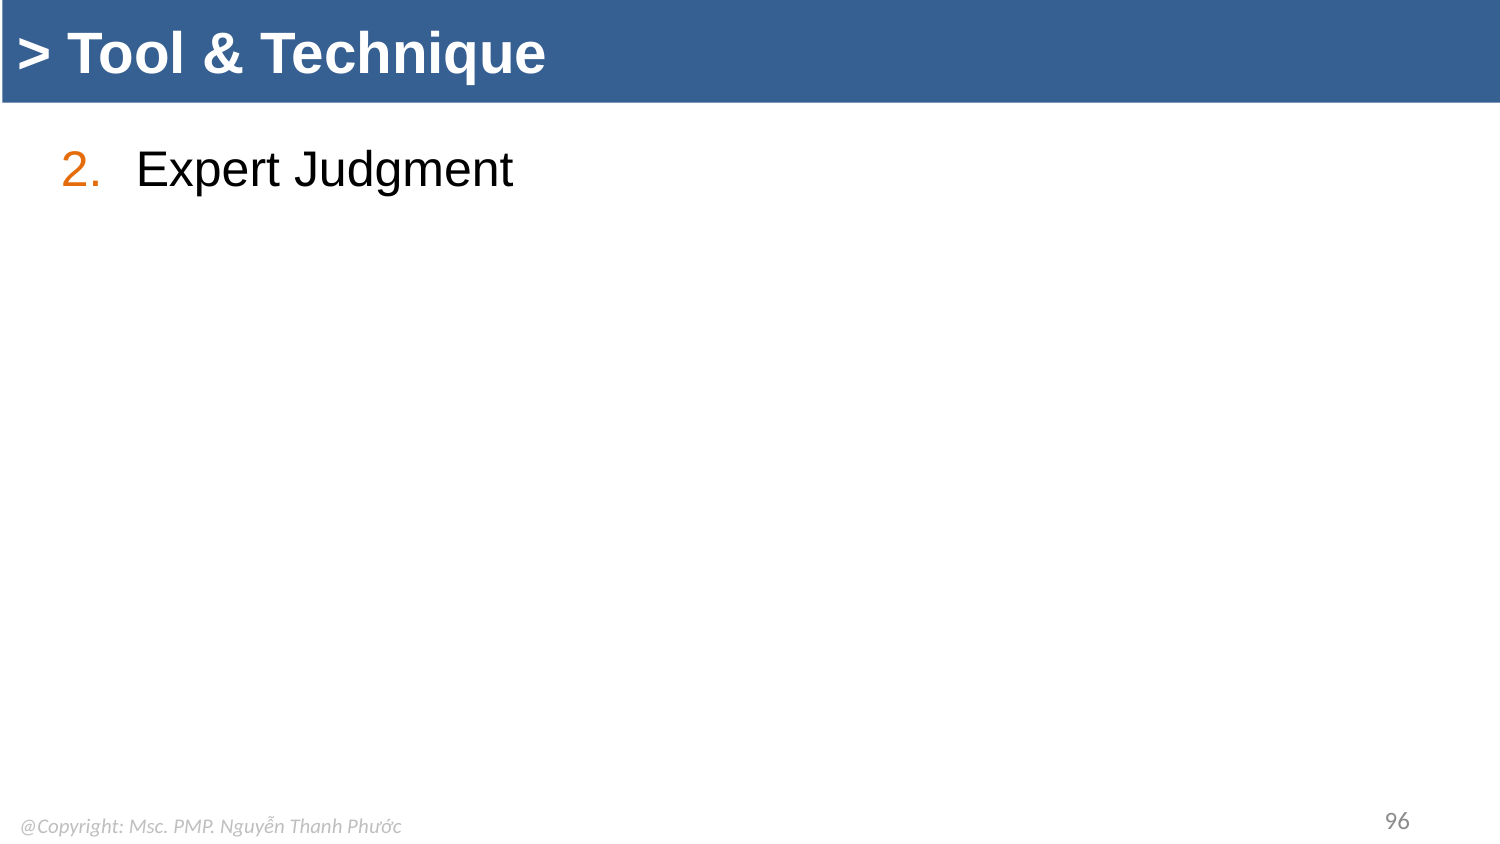

# > Tool & Technique
Expert Judgment

96